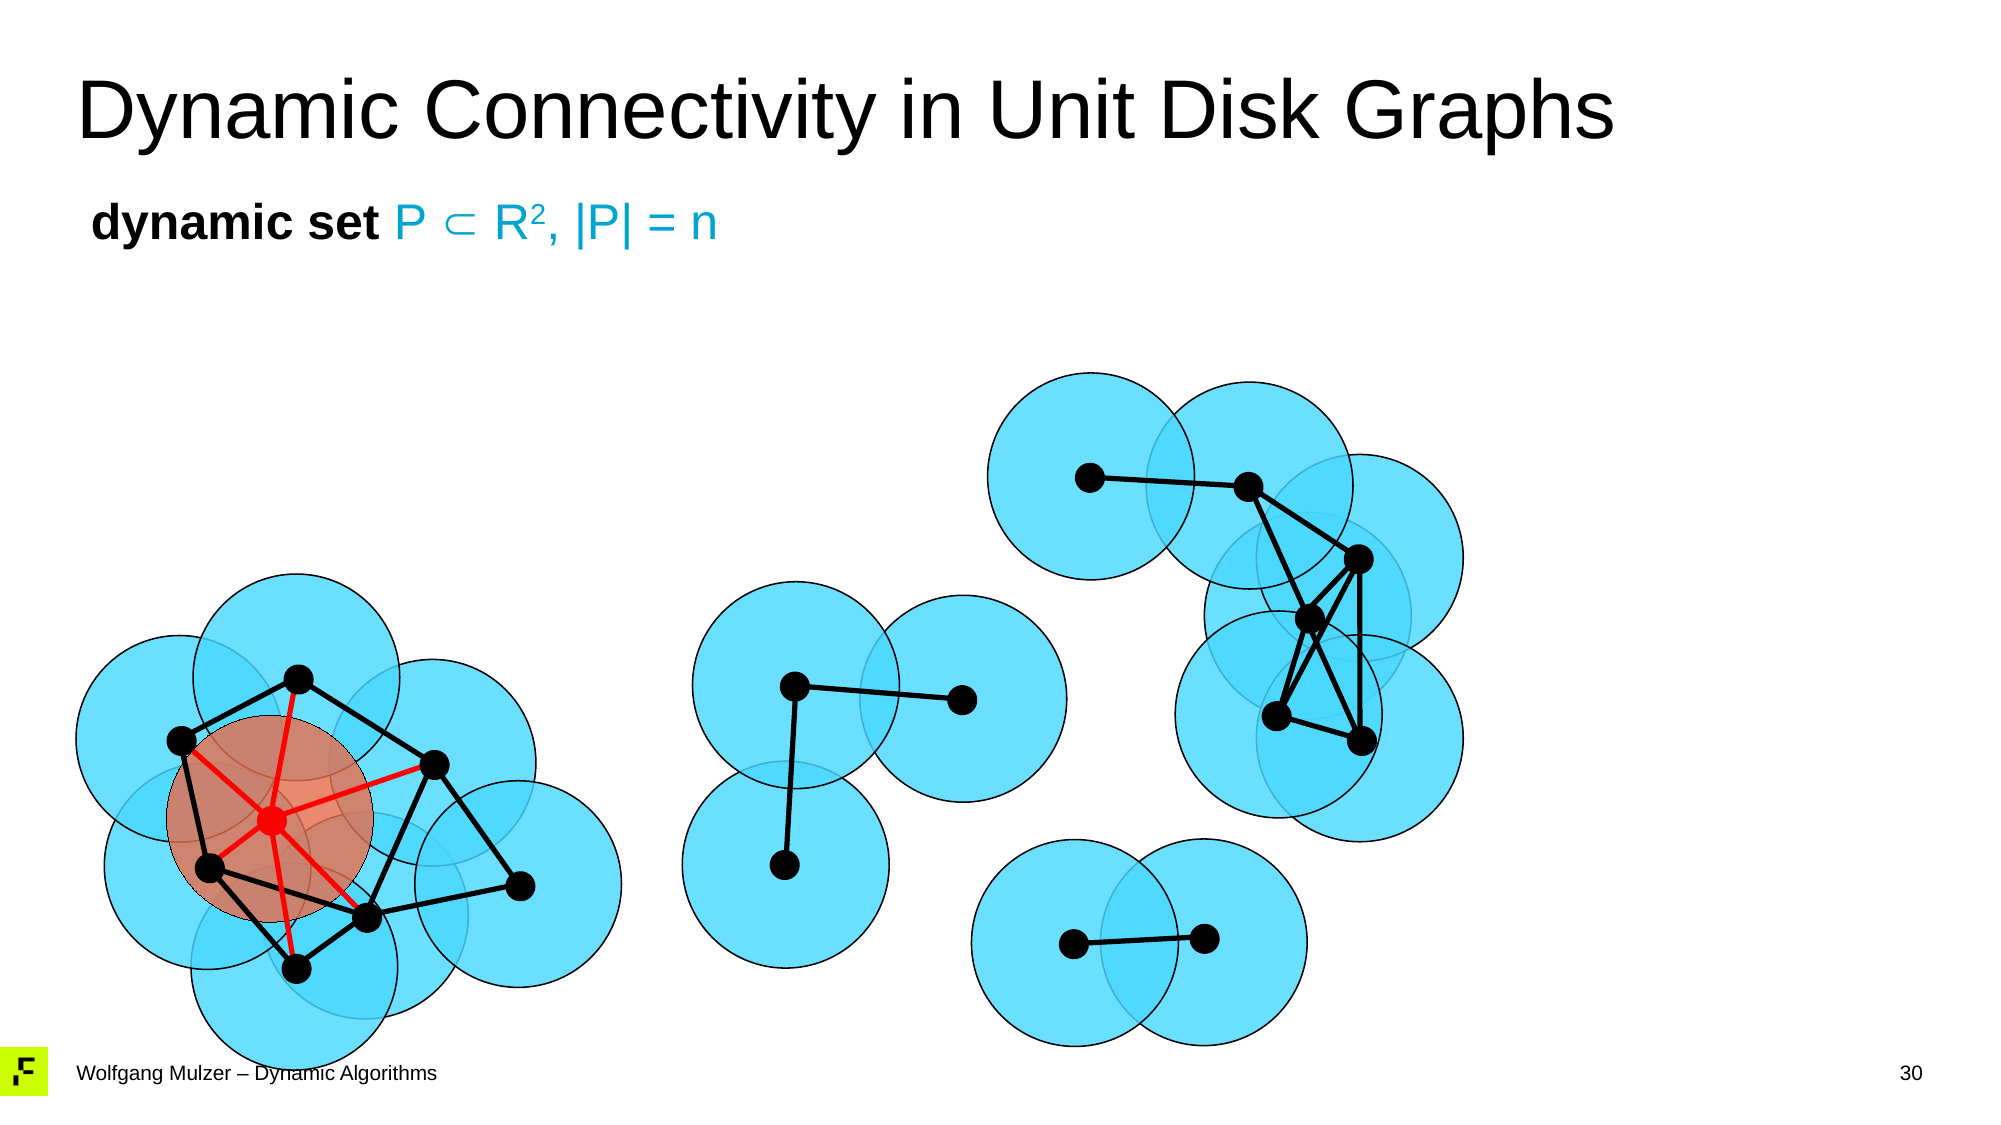

# Dynamic Connectivity in Unit Disk Graphs
dynamic set P ⊂ R2, |P| = n

30
Wolfgang Mulzer – Dynamic Algorithms